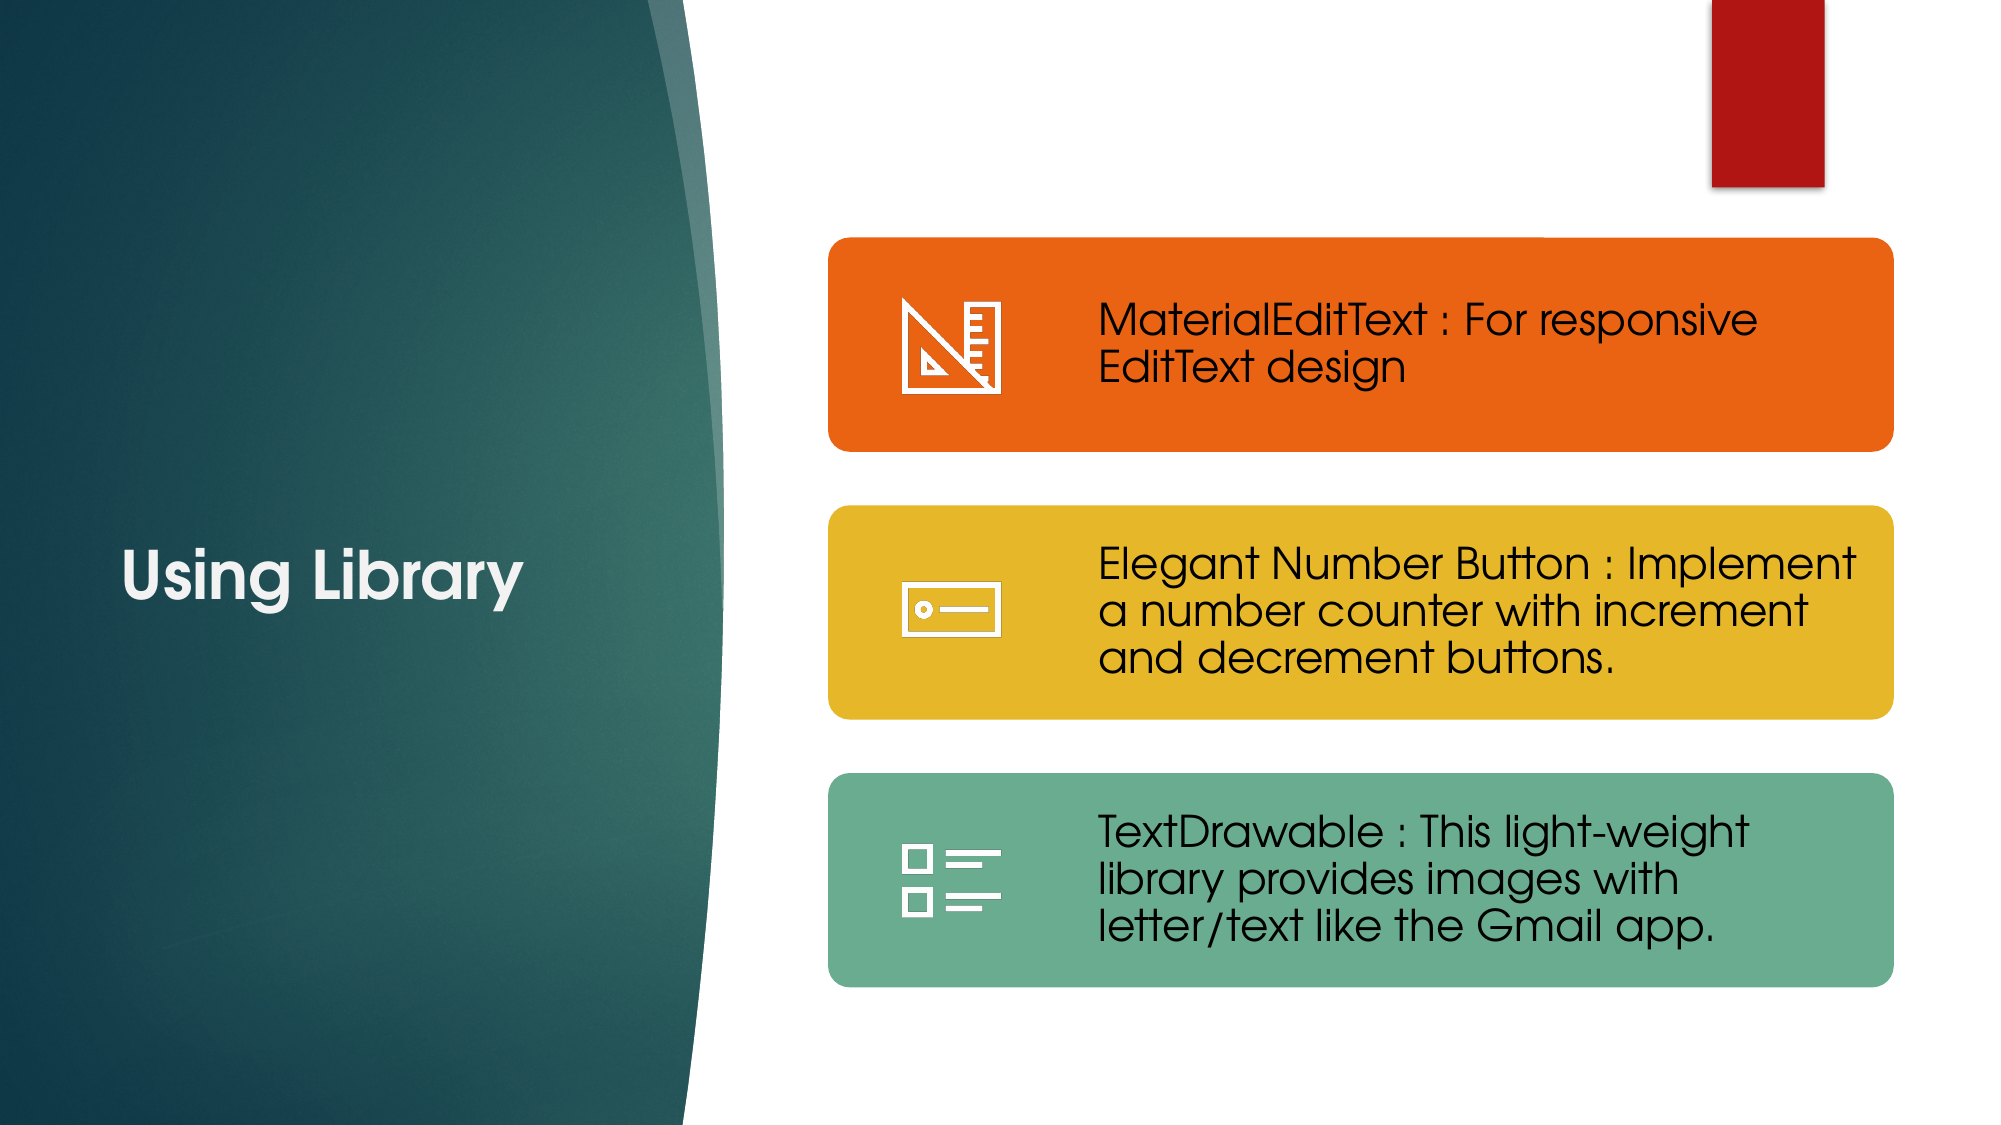

# Using Library
MaterialEditText : For responsive EditText design
Elegant Number Button : Implement a number counter with increment and decrement buttons.
TextDrawable : This light-weight library provides images with letter/text like the Gmail app.